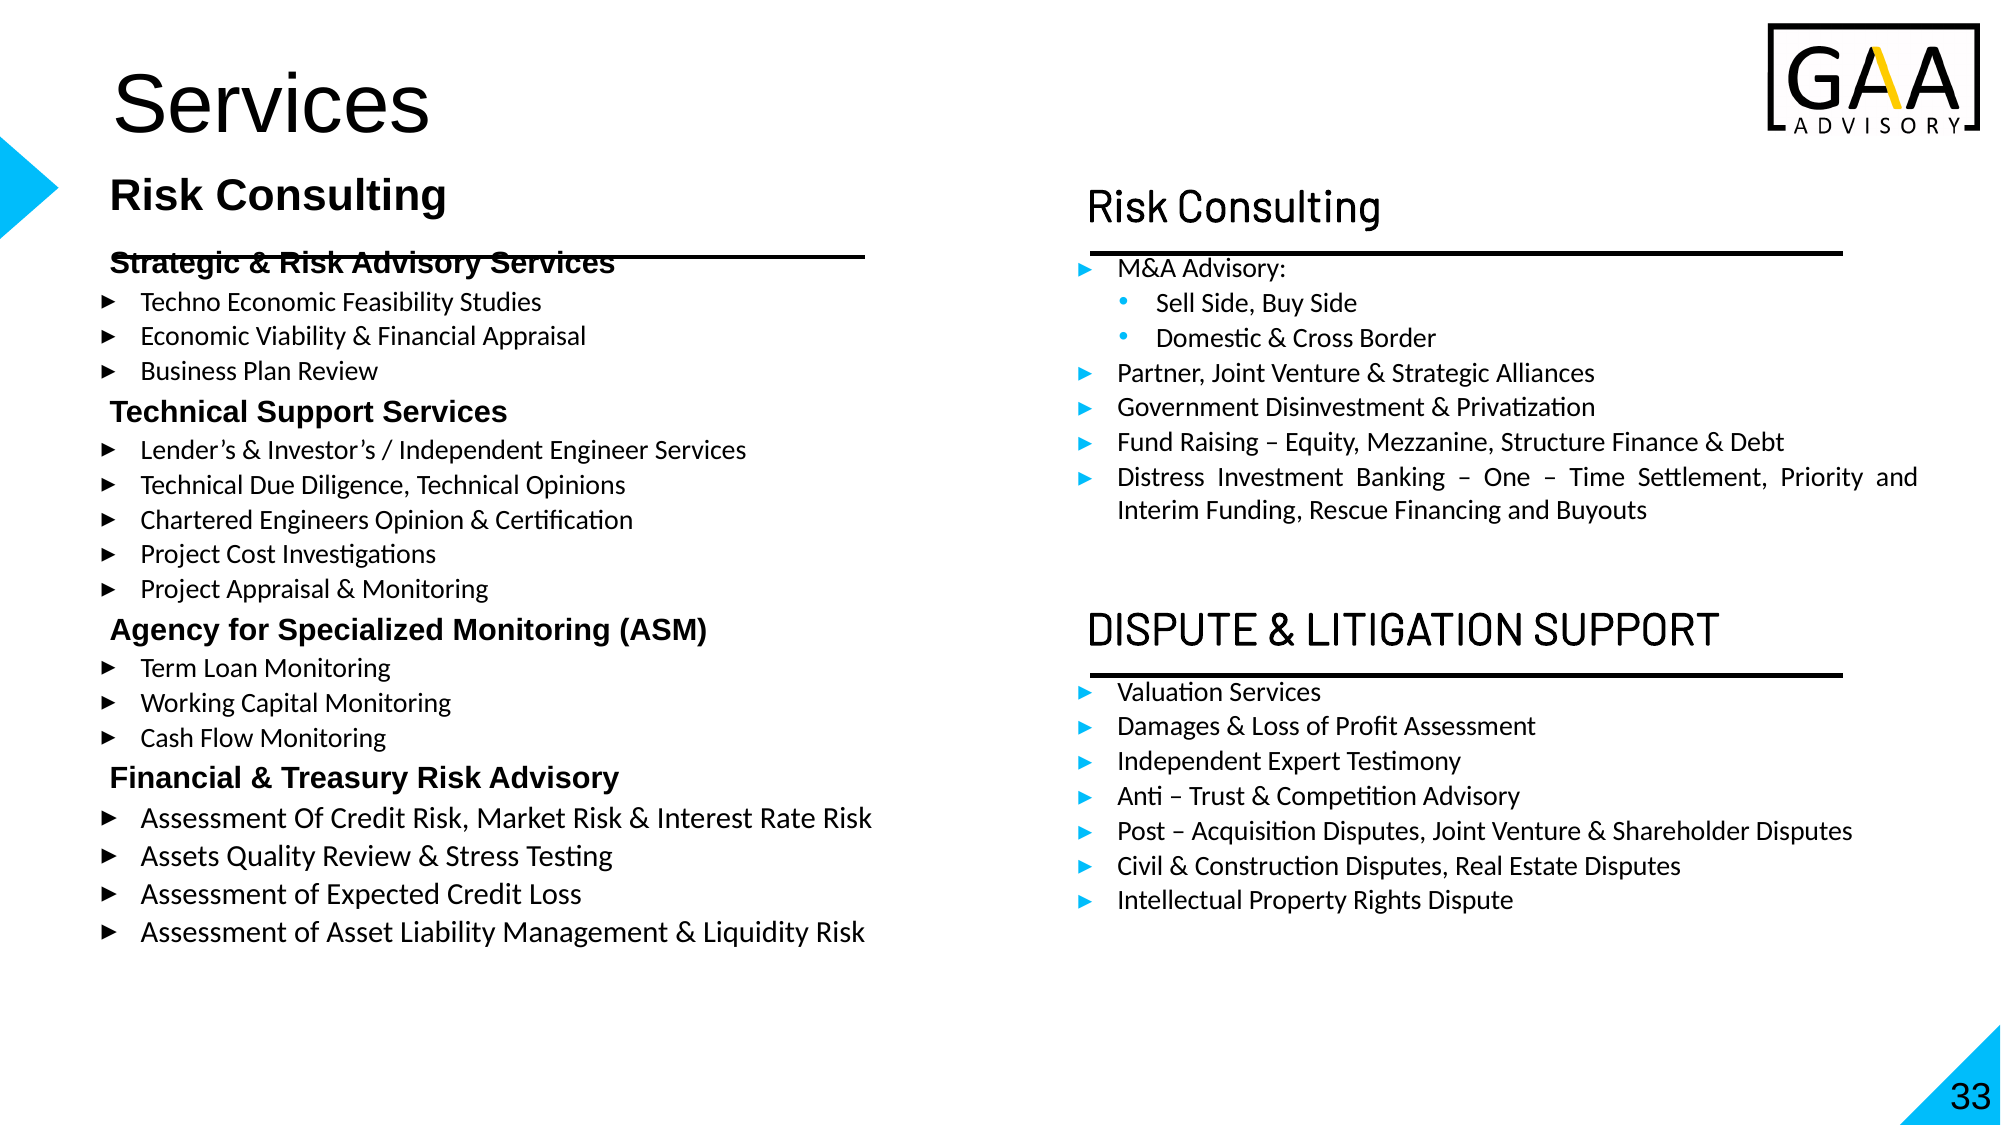

Services
Risk Consulting
Strategic & Risk Advisory Services
Techno Economic Feasibility Studies
Economic Viability & Financial Appraisal
Business Plan Review
Technical Support Services
Lender’s & Investor’s / Independent Engineer Services
Technical Due Diligence, Technical Opinions
Chartered Engineers Opinion & Certification
Project Cost Investigations
Project Appraisal & Monitoring
Agency for Specialized Monitoring (ASM)
Term Loan Monitoring
Working Capital Monitoring
Cash Flow Monitoring
Financial & Treasury Risk Advisory
Assessment Of Credit Risk, Market Risk & Interest Rate Risk
Assets Quality Review & Stress Testing
Assessment of Expected Credit Loss
Assessment of Asset Liability Management & Liquidity Risk

Risk Consulting
M&A Advisory:
Sell Side, Buy Side
Domestic & Cross Border
Partner, Joint Venture & Strategic Alliances
Government Disinvestment & Privatization
Fund Raising – Equity, Mezzanine, Structure Finance & Debt
Distress Investment Banking – One – Time Settlement, Priority and Interim Funding, Rescue Financing and Buyouts
DISPUTE & LITIGATION SUPPORT
Valuation Services
Damages & Loss of Profit Assessment
Independent Expert Testimony
Anti – Trust & Competition Advisory
Post – Acquisition Disputes, Joint Venture & Shareholder Disputes
Civil & Construction Disputes, Real Estate Disputes
Intellectual Property Rights Dispute
33